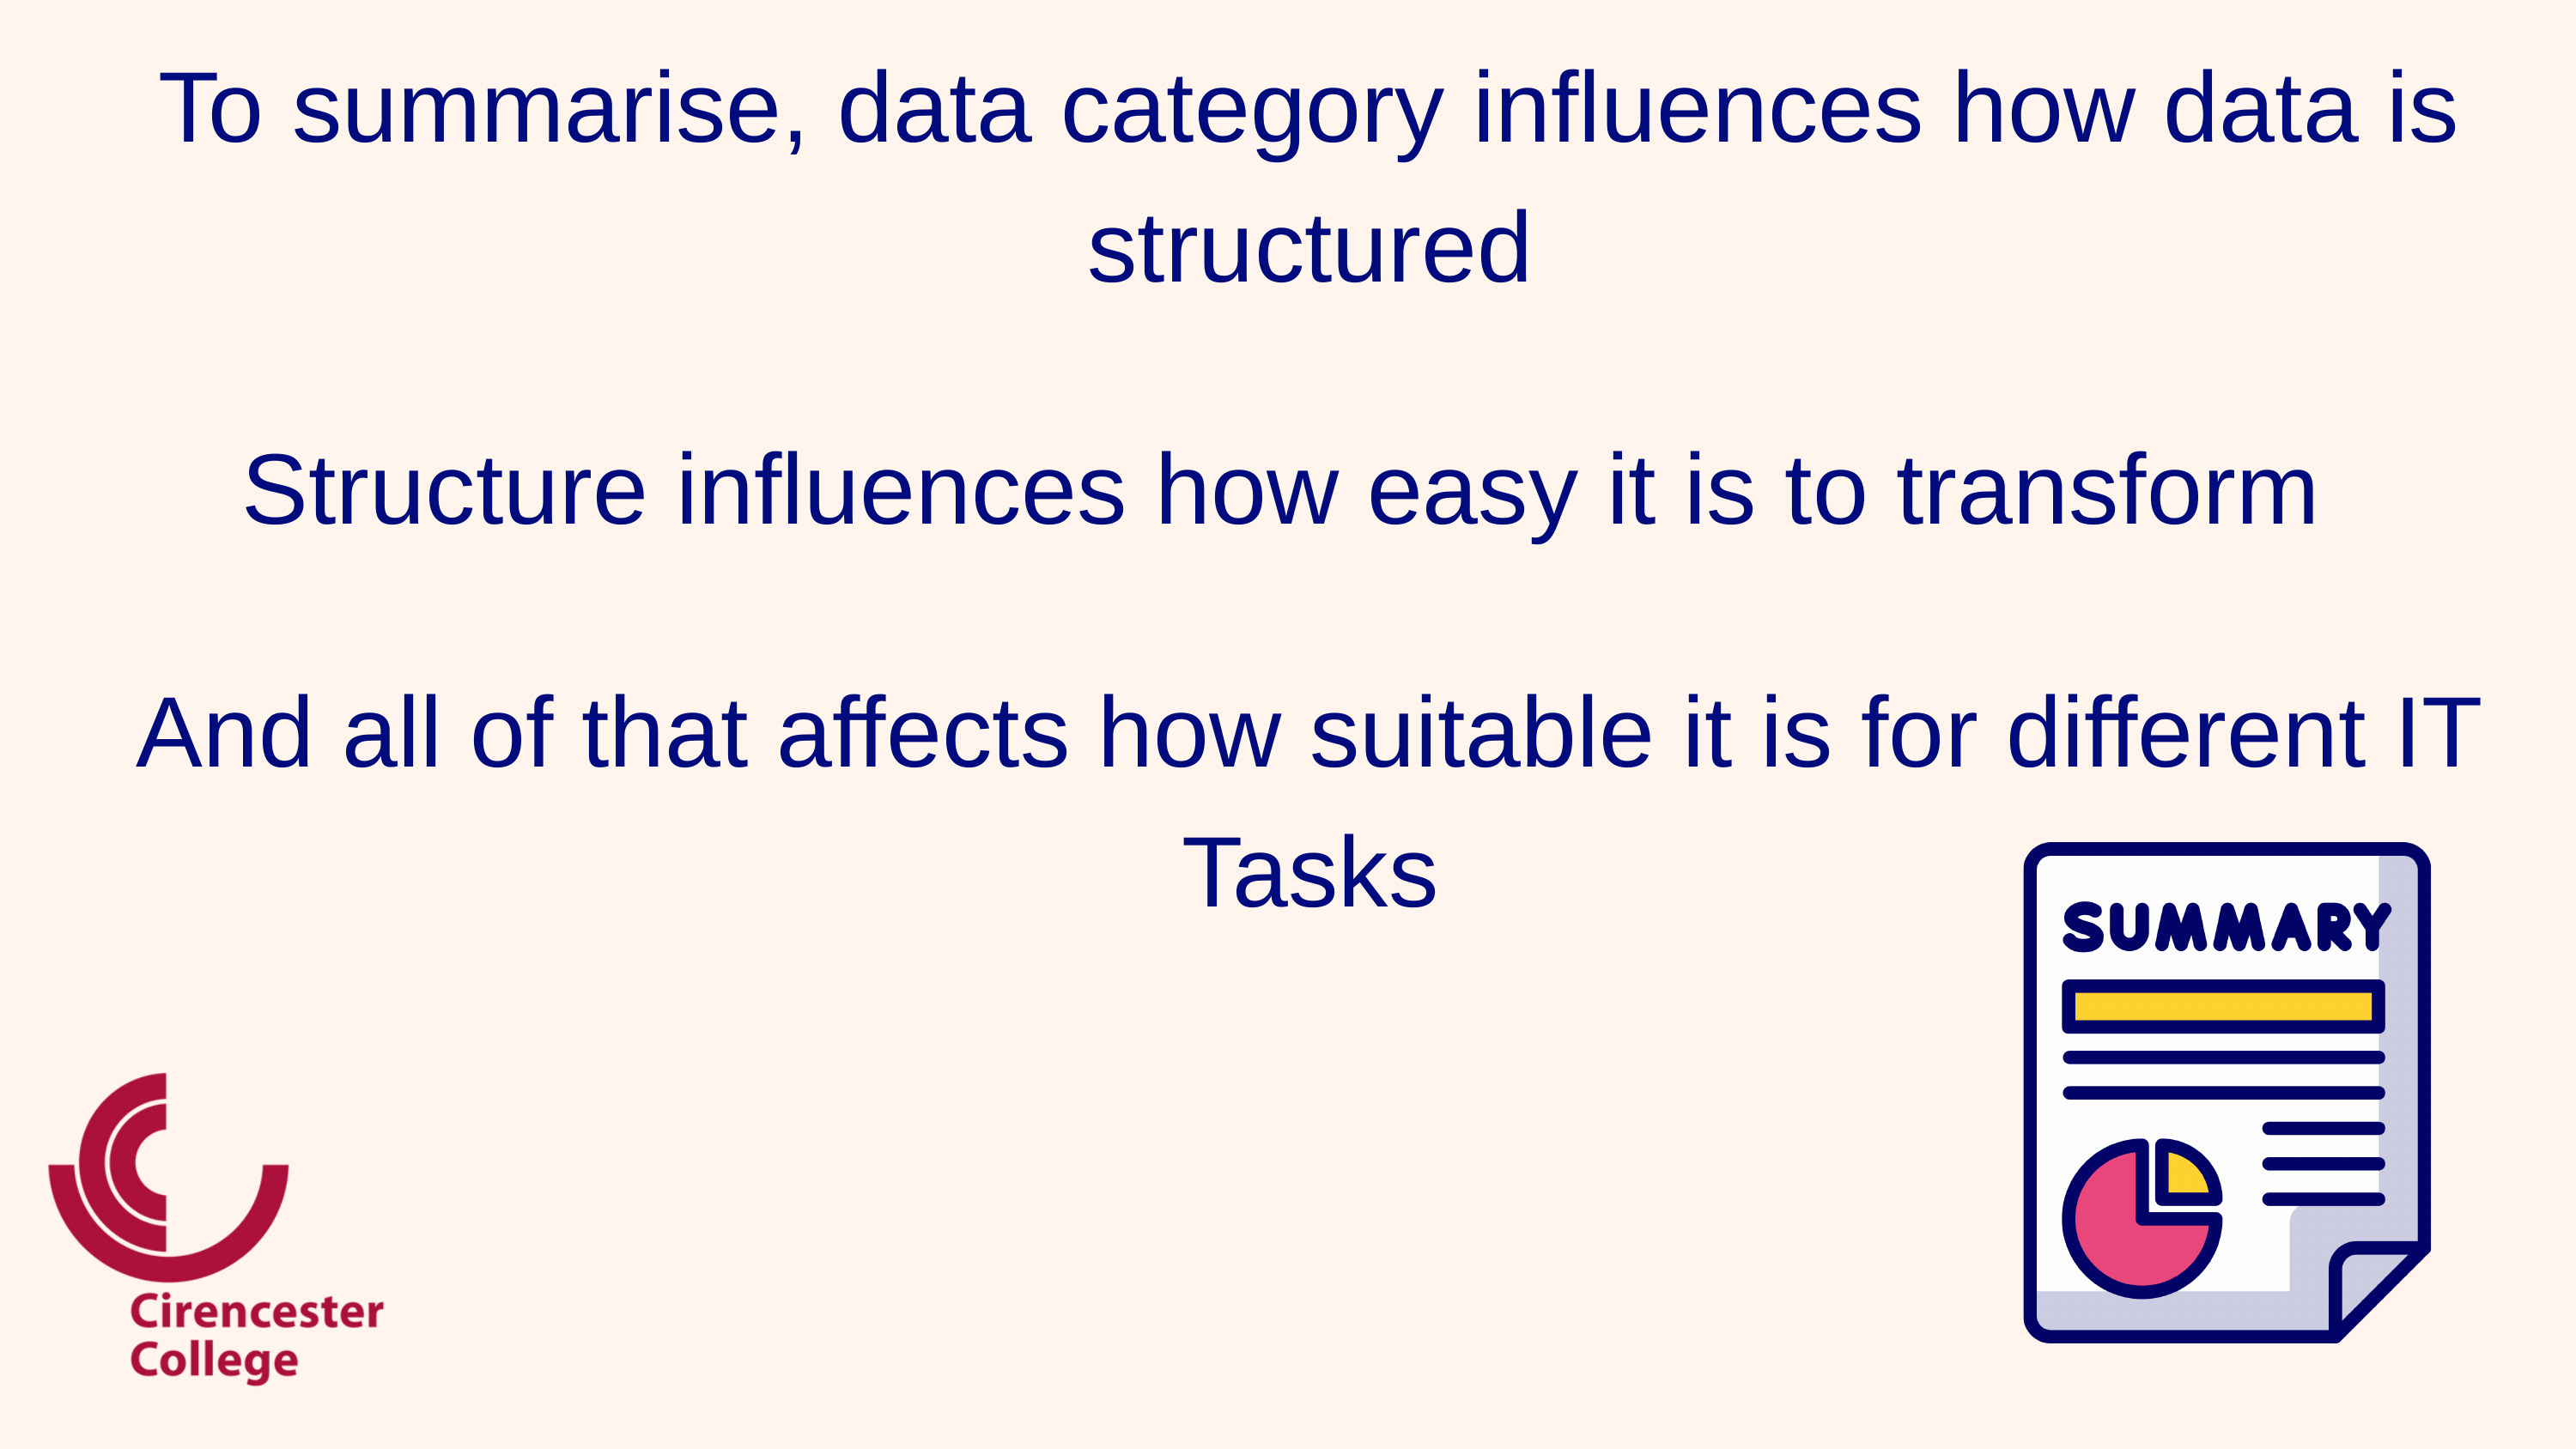

To summarise, data category influences how data is structured
Structure influences how easy it is to transform
And all of that affects how suitable it is for different IT Tasks